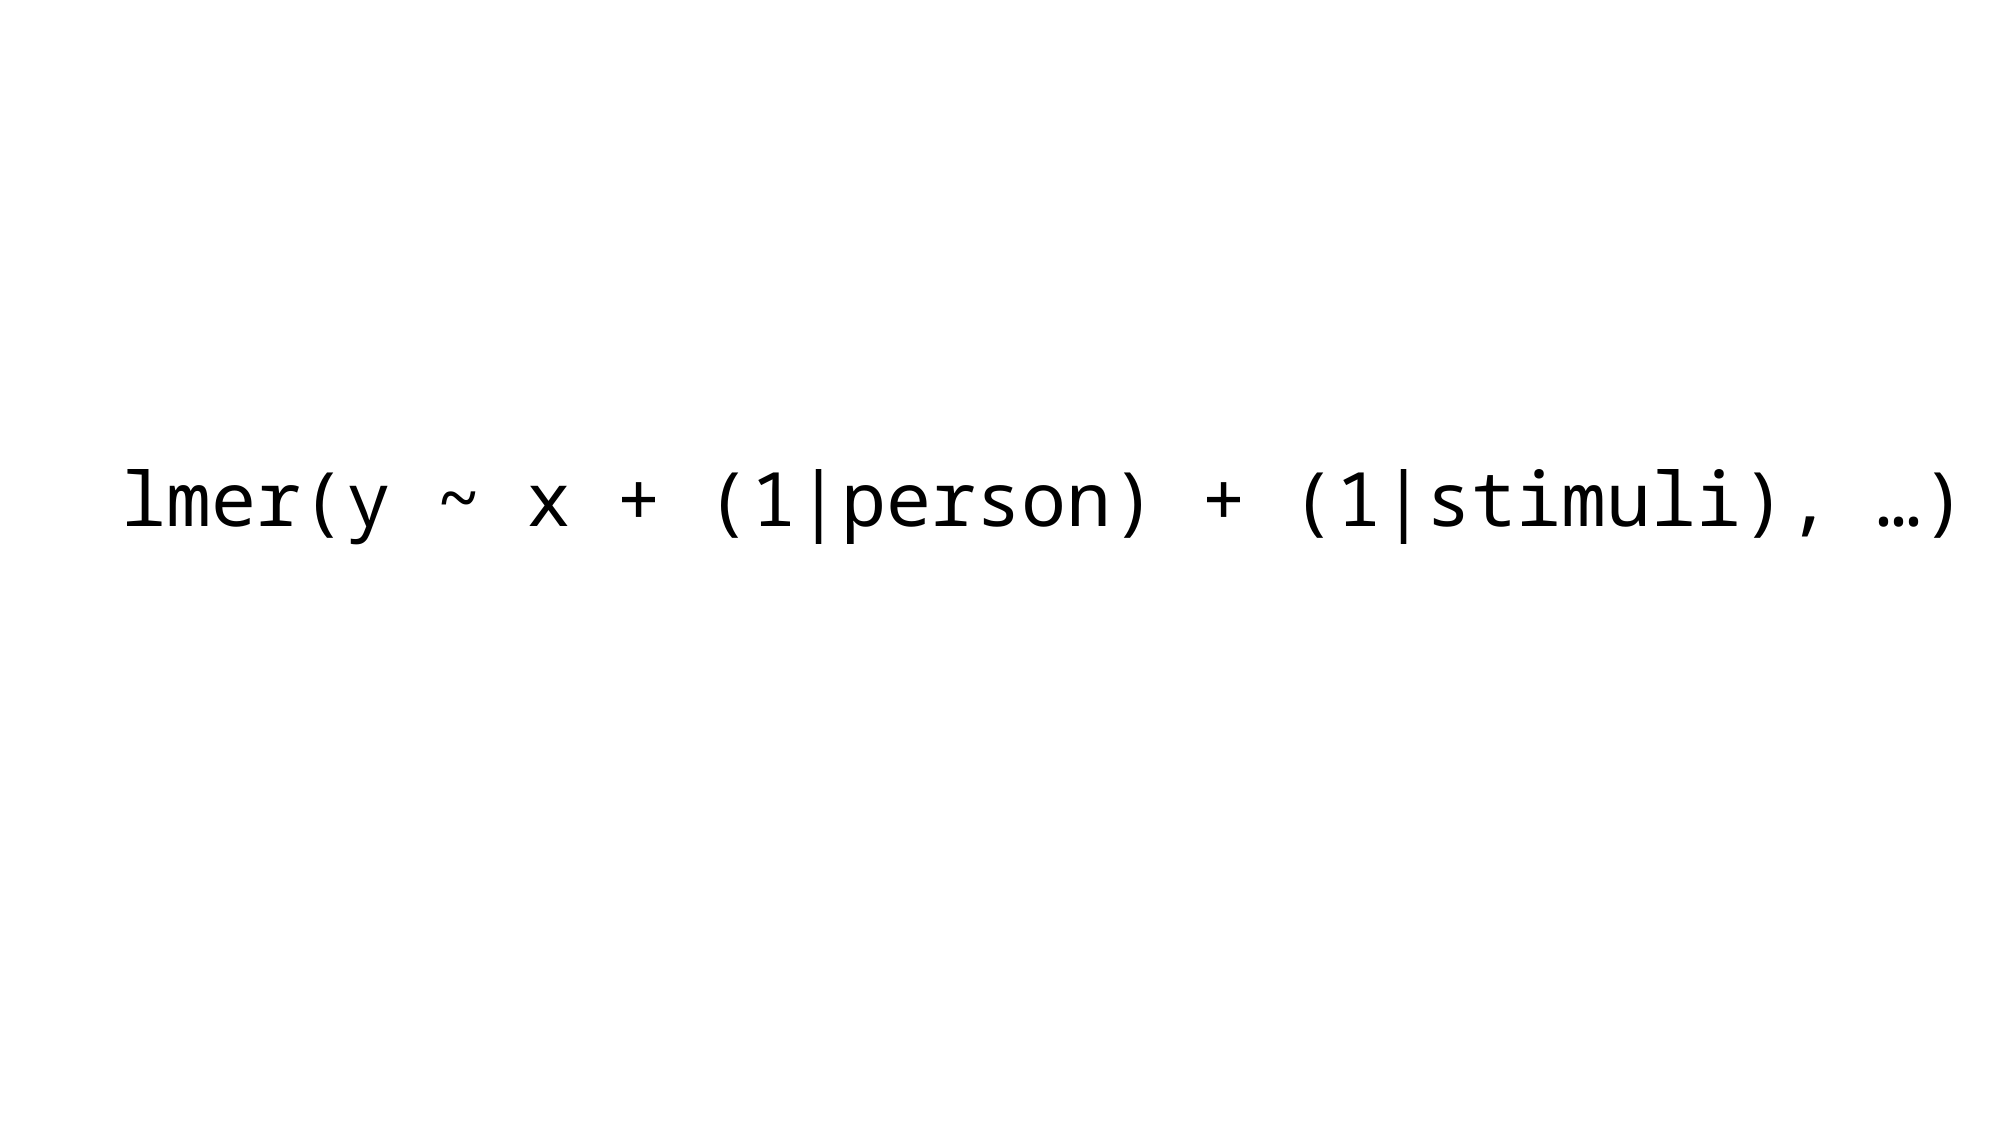

lmer(y ~ x + (1|person) + (1|stimuli), …)